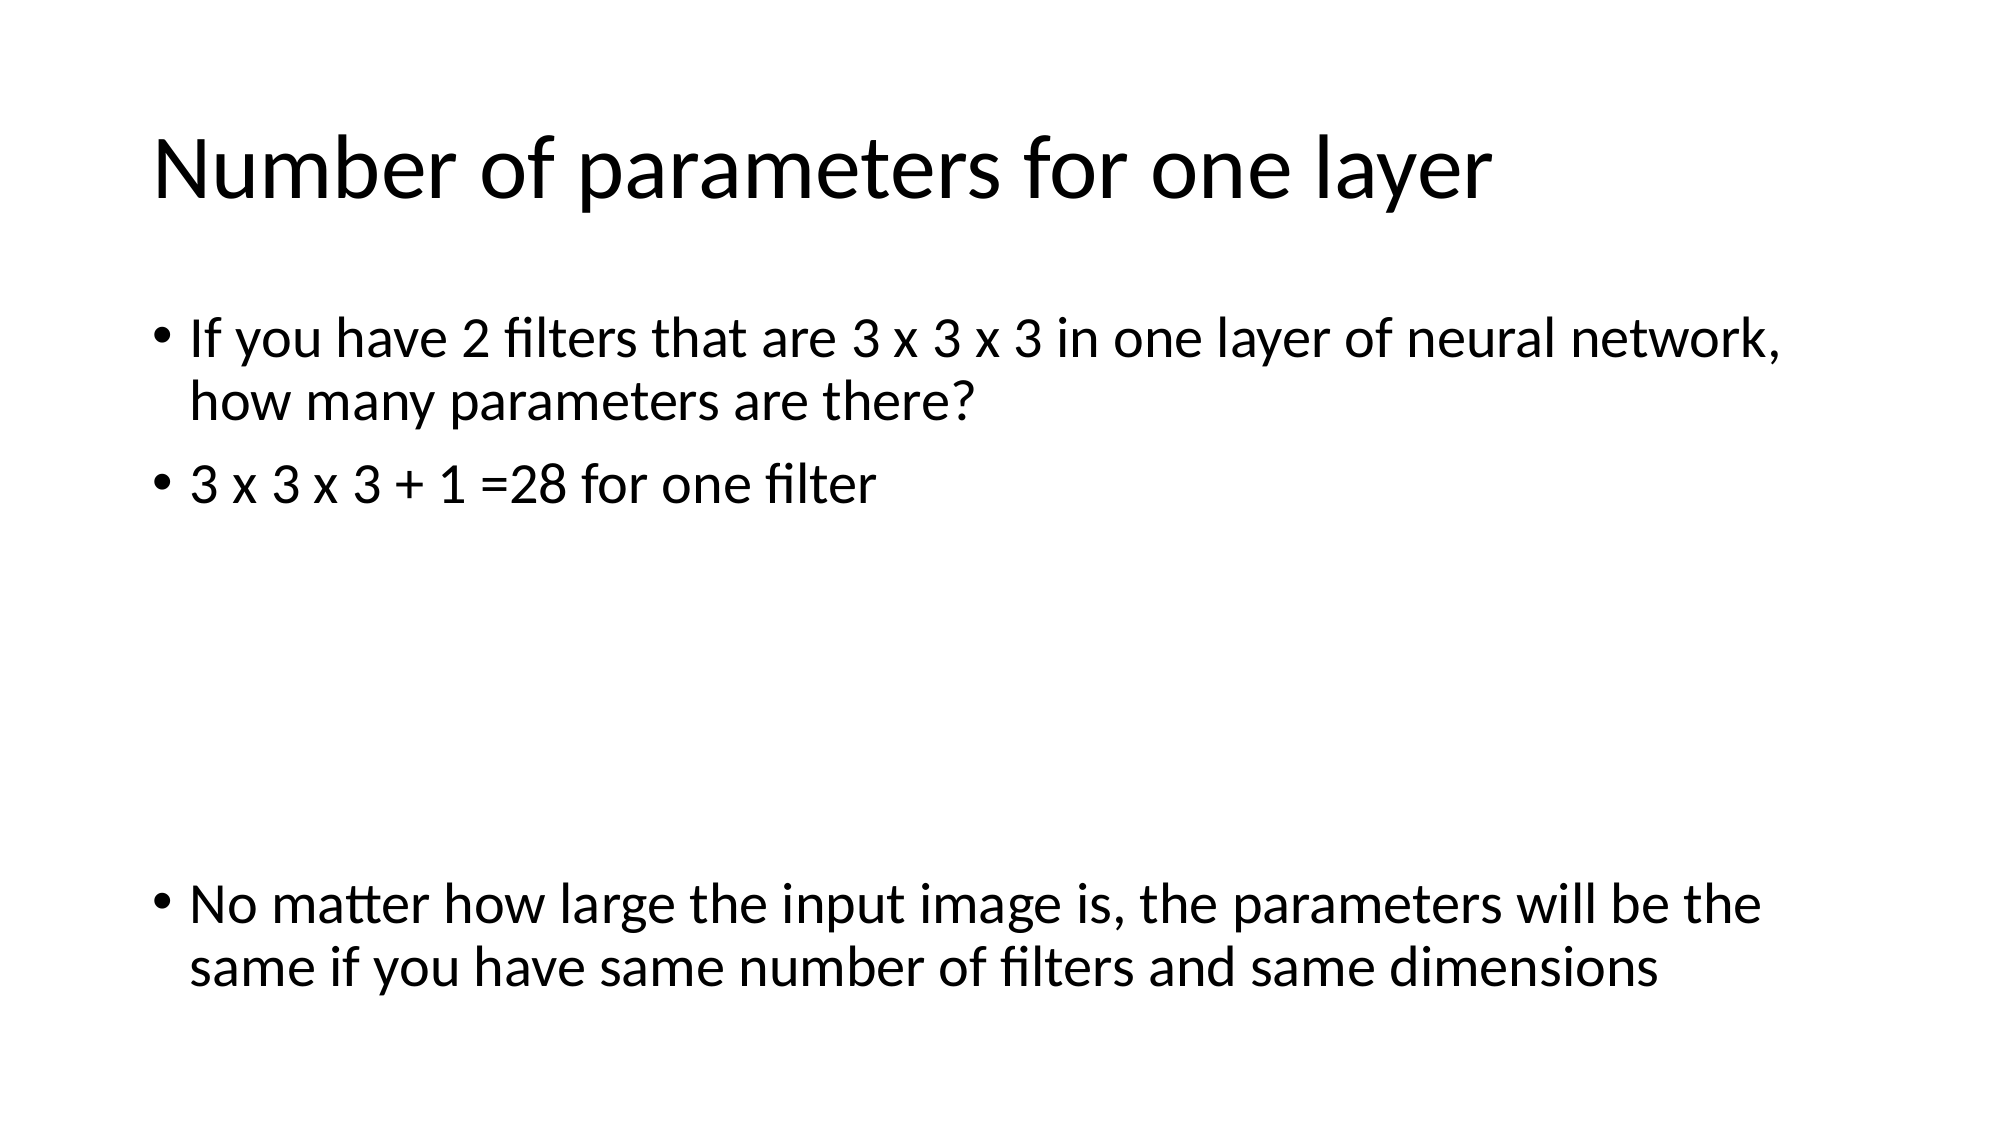

# Number of parameters for one layer
If you have 2 filters that are 3 x 3 x 3 in one layer of neural network, how many parameters are there?
3 x 3 x 3 + 1 =28 for one filter

No matter how large the input image is, the parameters will be the same if you have same number of filters and same dimensions